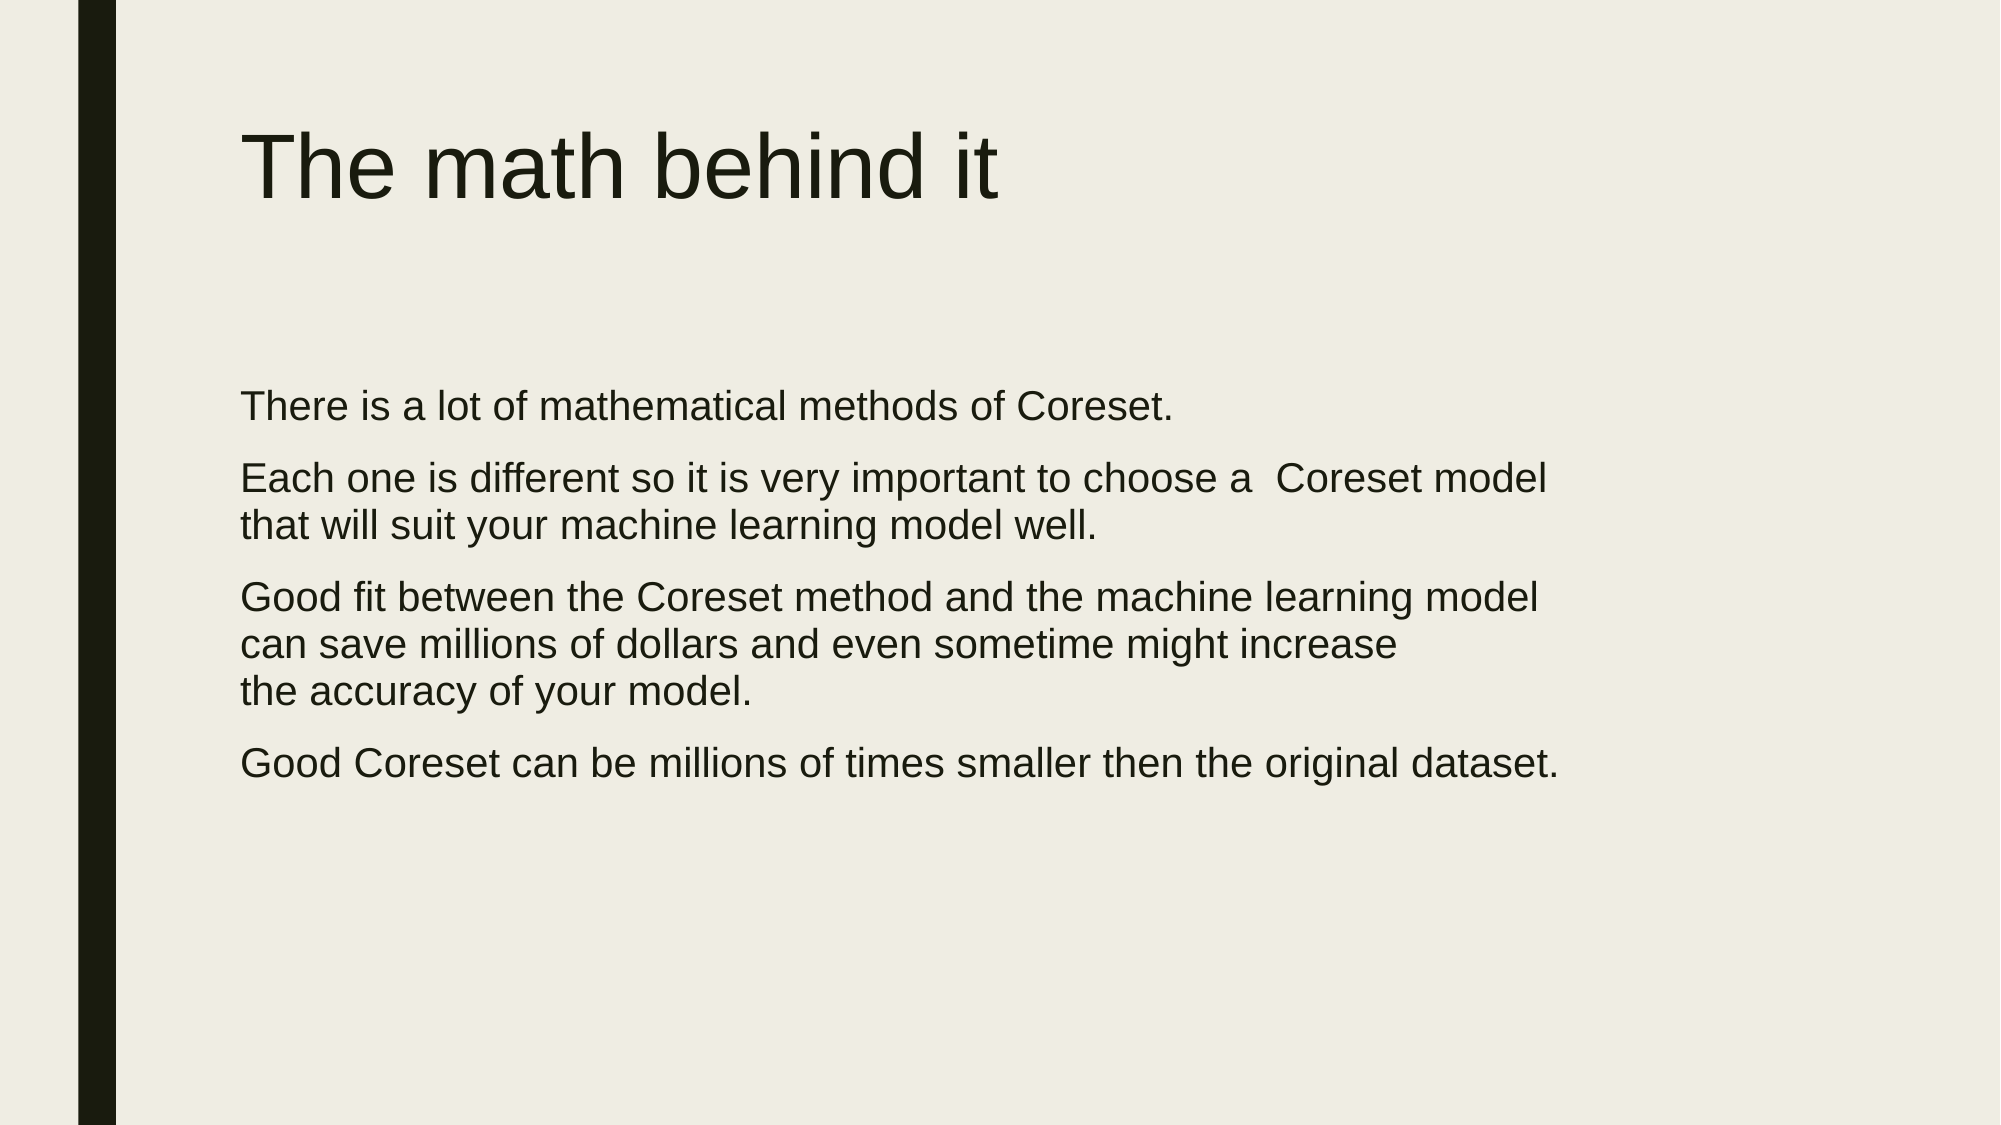

# The math behind it
There is a lot of mathematical methods of Coreset.
Each one is different so it is very important to choose a  Coreset model
that will suit your machine learning model well.
Good fit between the Coreset method and the machine learning model
can save millions of dollars and even sometime might increase
the accuracy of your model.
Good Coreset can be millions of times smaller then the original dataset.